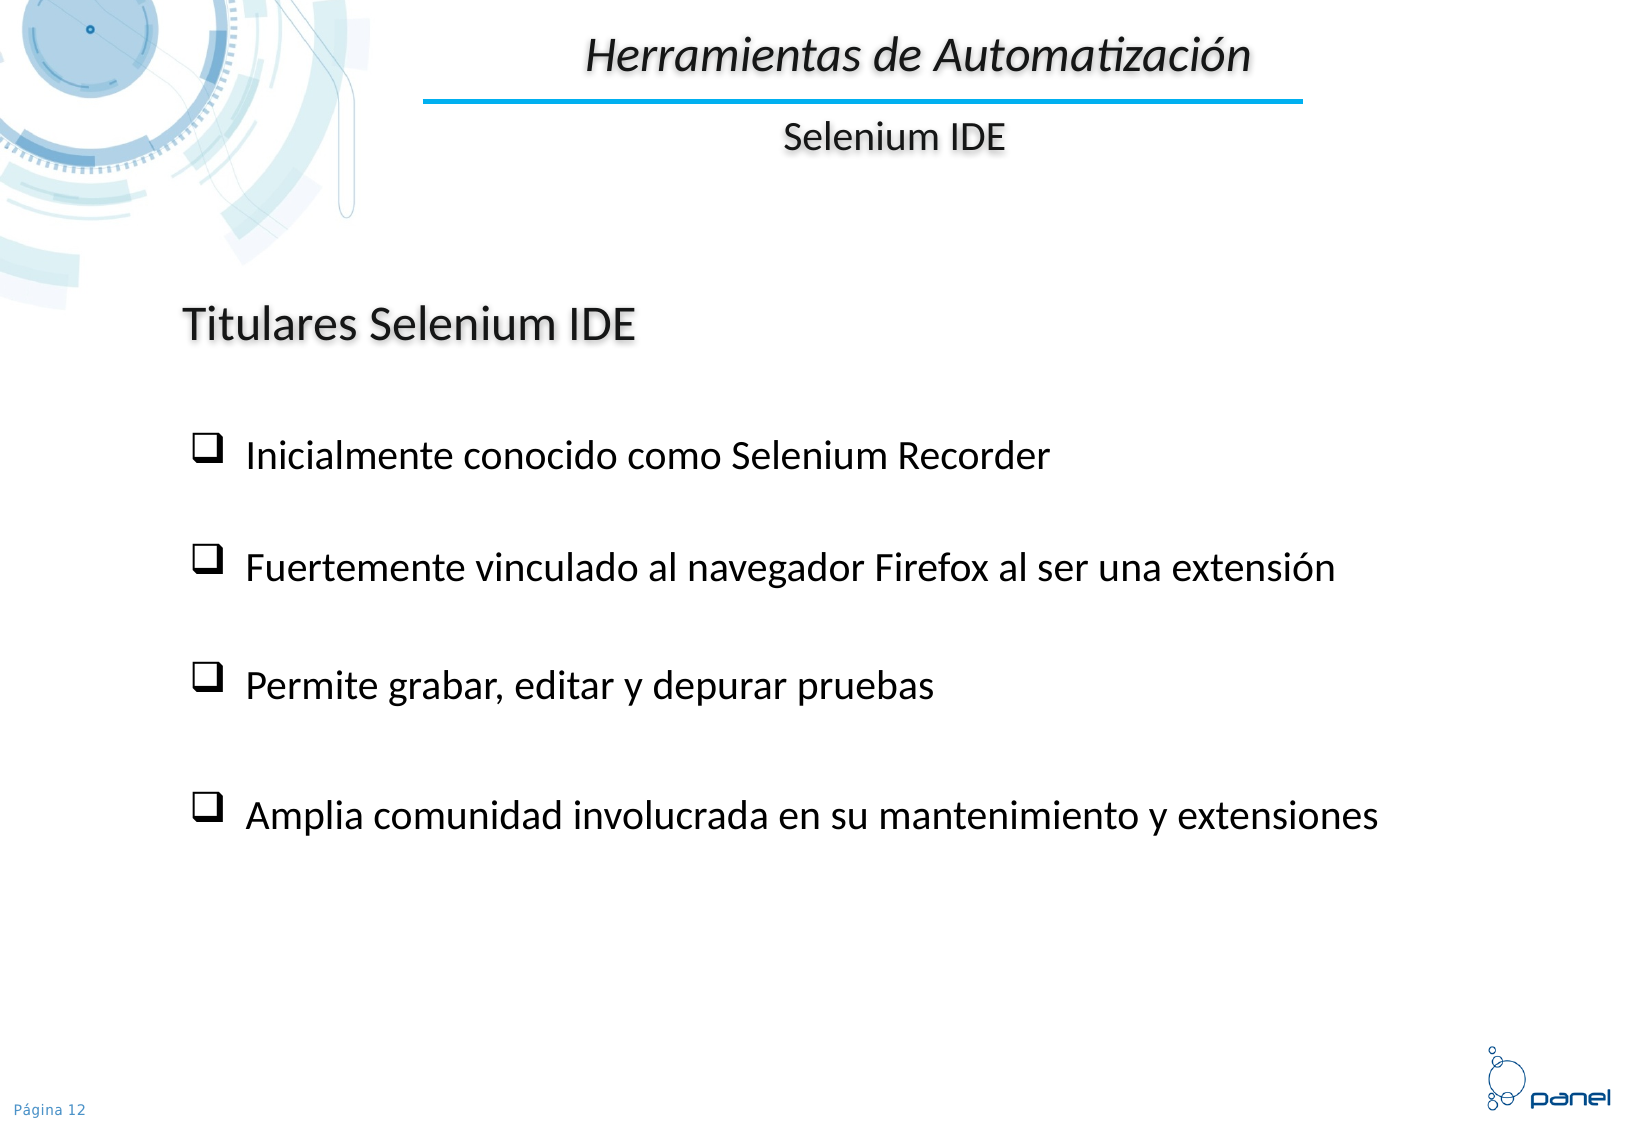

Herramientas de Automatización
Selenium IDE
Titulares Selenium IDE
Inicialmente conocido como Selenium Recorder
Fuertemente vinculado al navegador Firefox al ser una extensión
Permite grabar, editar y depurar pruebas
Amplia comunidad involucrada en su mantenimiento y extensiones
Página 12